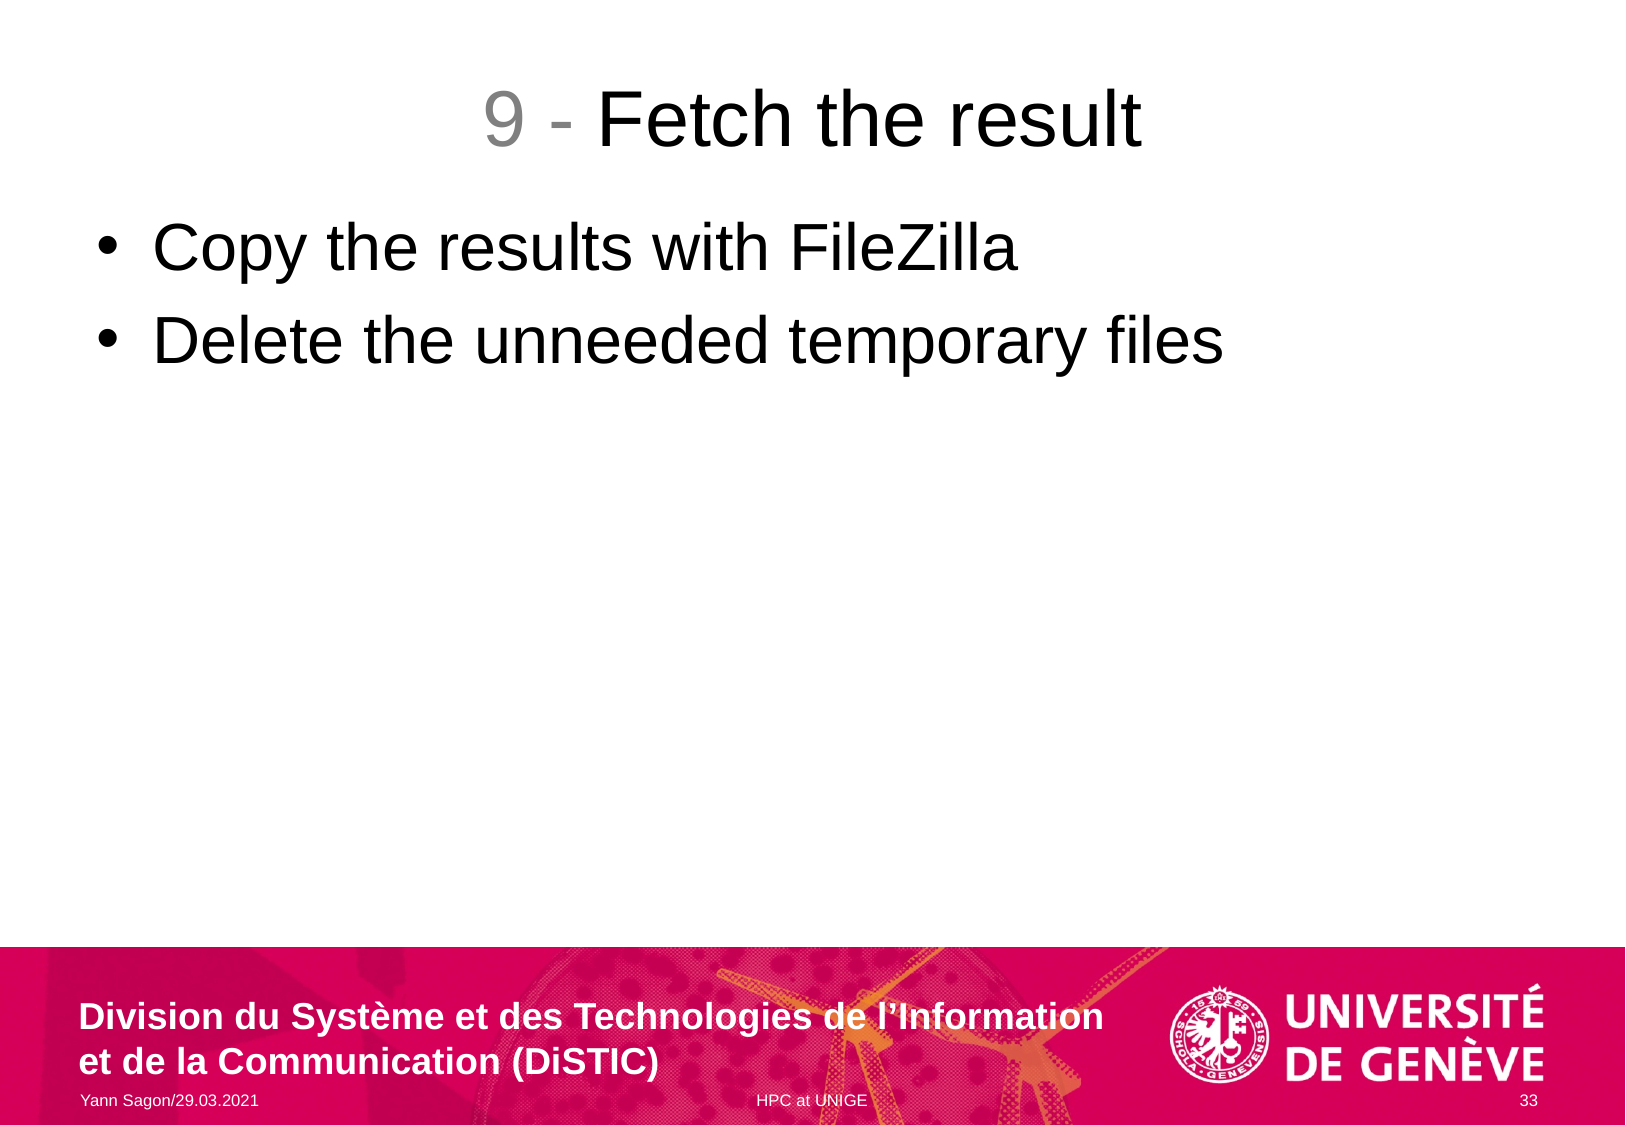

# 9 - Fetch the result
Copy the results with FileZilla
Delete the unneeded temporary files